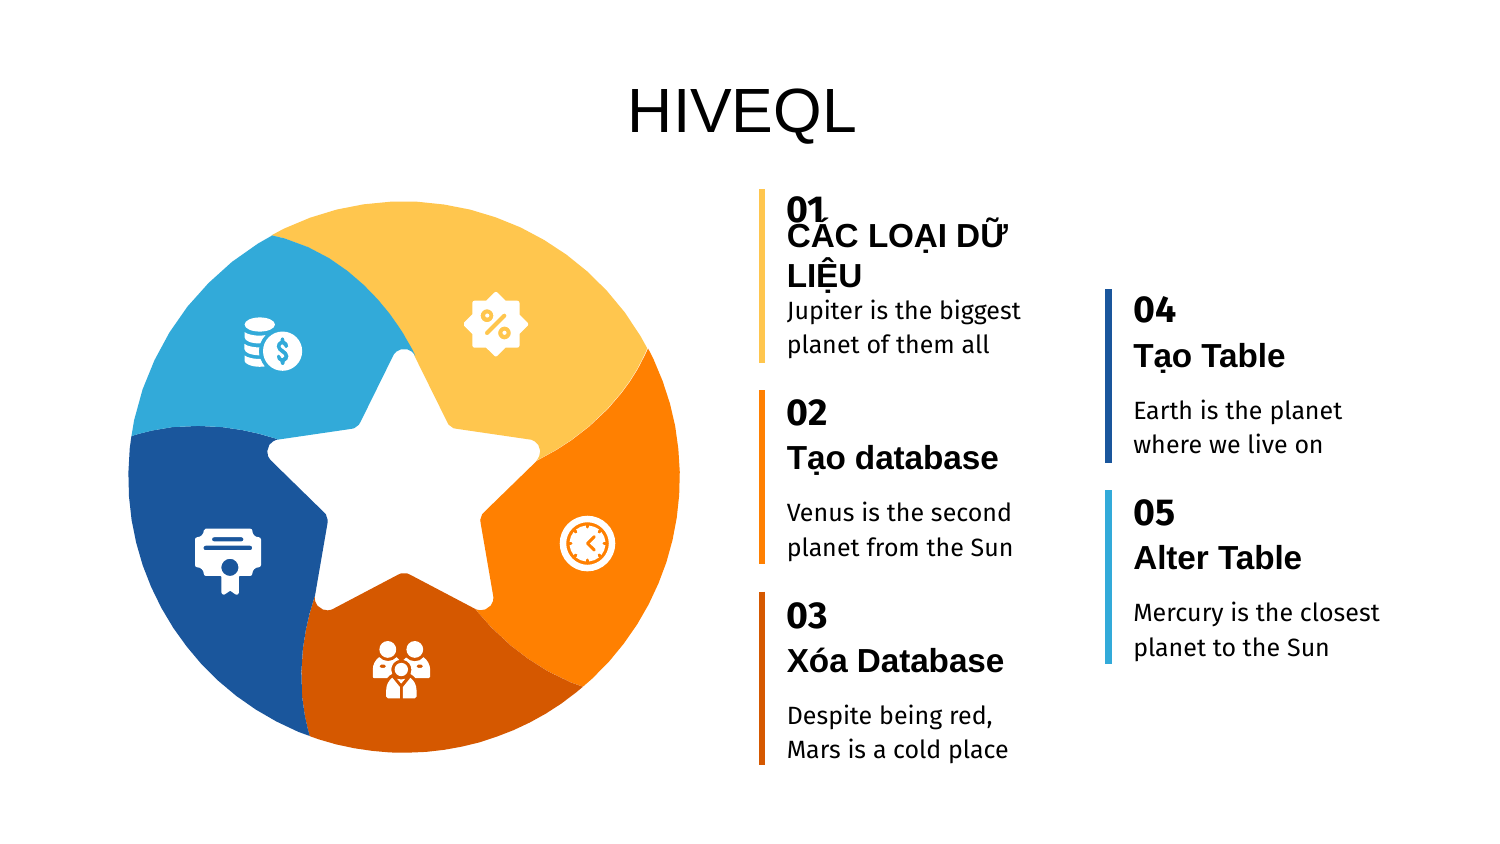

# HIVEQL
01

CÁC LOẠI DỮ LIỆU

Jupiter is the biggest planet of them all
04

Tạo Table

Earth is the planet where we live on
02

Tạo database

Venus is the second planet from the Sun
05

Alter Table

Mercury is the closest planet to the Sun
03
Xóa Database

Despite being red, Mars is a cold place